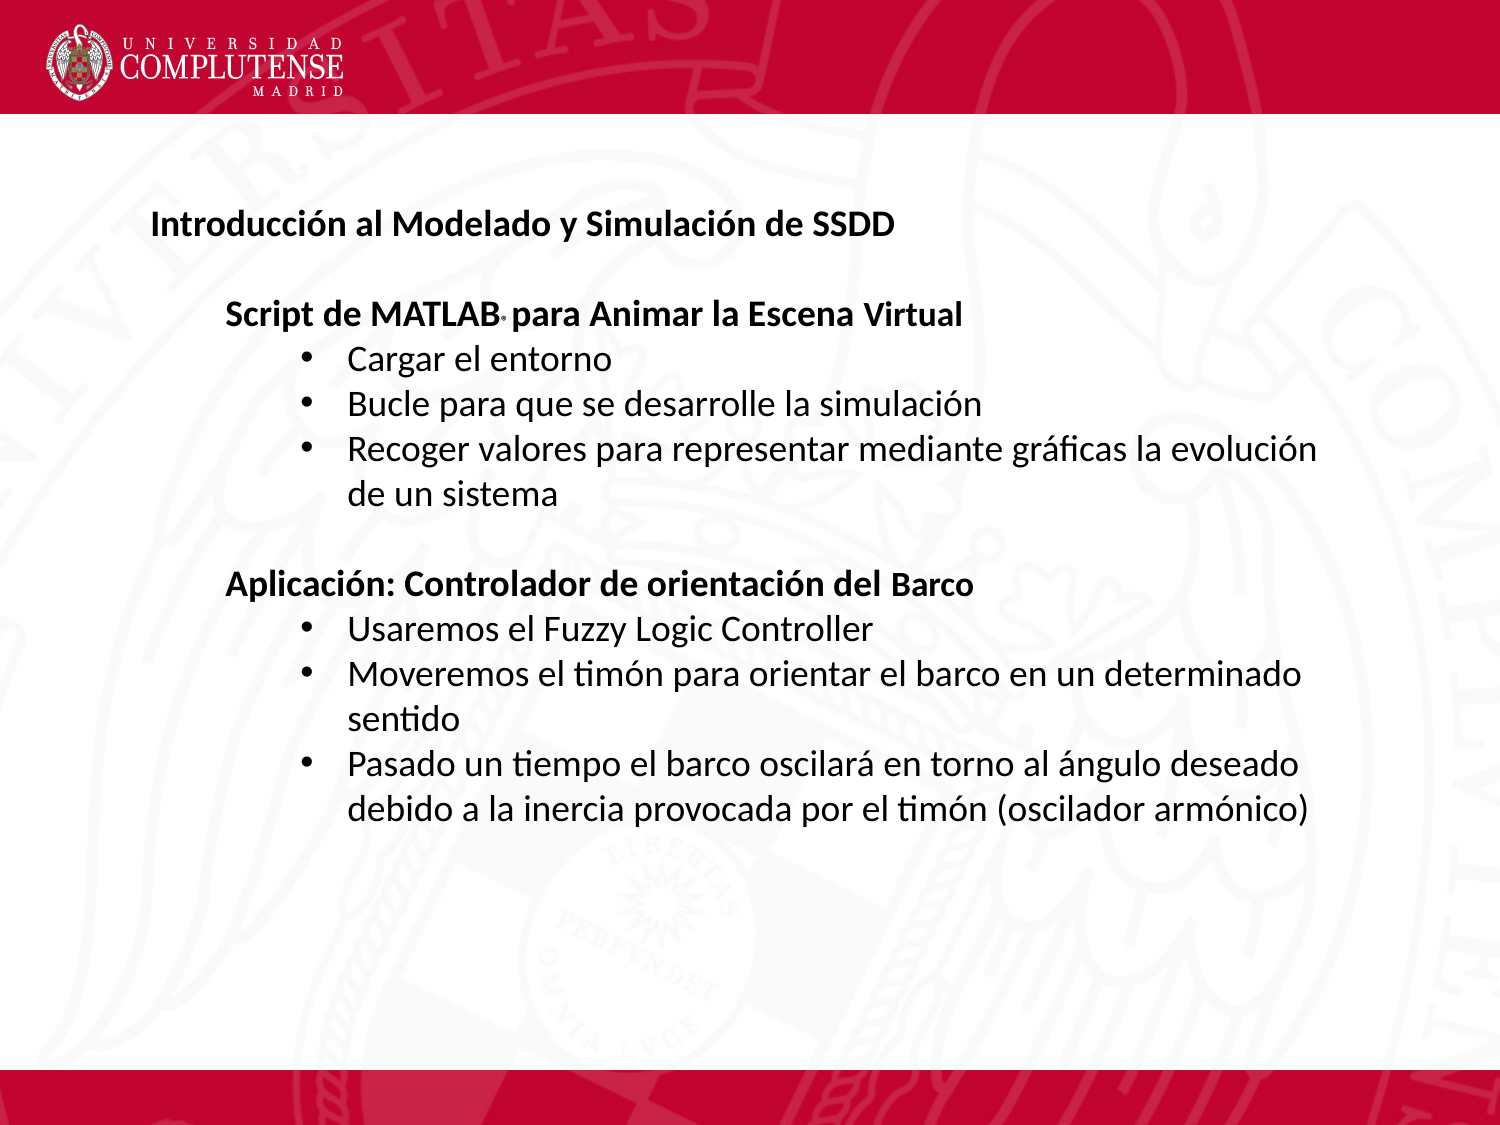

Introducción al Modelado y Simulación de SSDD

Script de MATLAB® para Animar la Escena Virtual
Cargar el entorno
Bucle para que se desarrolle la simulación
Recoger valores para representar mediante gráficas la evolución de un sistema

Aplicación: Controlador de orientación del Barco
Usaremos el Fuzzy Logic Controller
Moveremos el timón para orientar el barco en un determinado sentido
Pasado un tiempo el barco oscilará en torno al ángulo deseado debido a la inercia provocada por el timón (oscilador armónico)